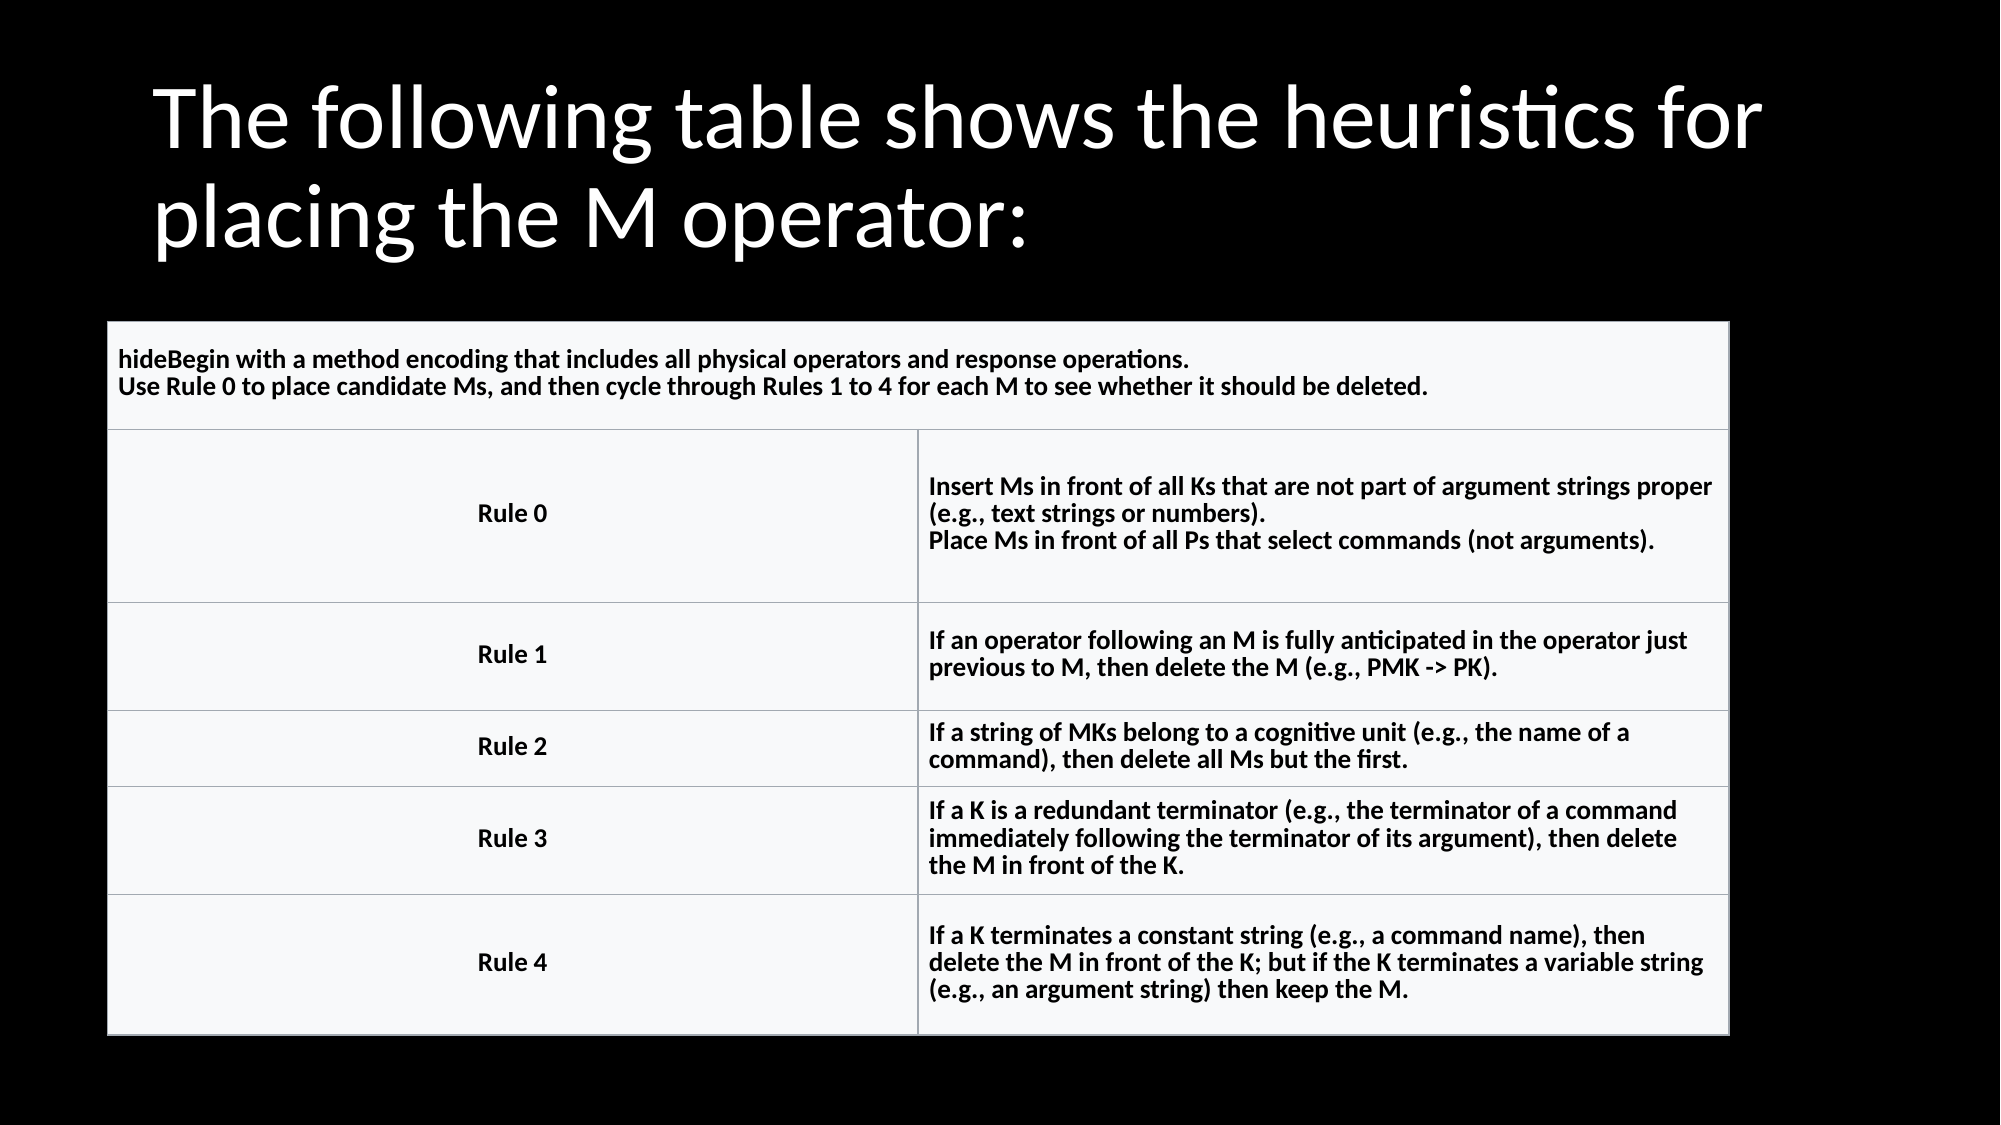

# The following table shows the heuristics for placing the M operator:
| hideBegin with a method encoding that includes all physical operators and response operations. Use Rule 0 to place candidate Ms, and then cycle through Rules 1 to 4 for each M to see whether it should be deleted. |  |
| --- | --- |
| Rule 0 | Insert Ms in front of all Ks that are not part of argument strings proper (e.g., text strings or numbers). Place Ms in front of all Ps that select commands (not arguments). |
| Rule 1 | If an operator following an M is fully anticipated in the operator just previous to M, then delete the M (e.g., PMK -> PK). |
| Rule 2 | If a string of MKs belong to a cognitive unit (e.g., the name of a command), then delete all Ms but the first. |
| Rule 3 | If a K is a redundant terminator (e.g., the terminator of a command immediately following the terminator of its argument), then delete the M in front of the K. |
| Rule 4 | If a K terminates a constant string (e.g., a command name), then delete the M in front of the K; but if the K terminates a variable string (e.g., an argument string) then keep the M. |